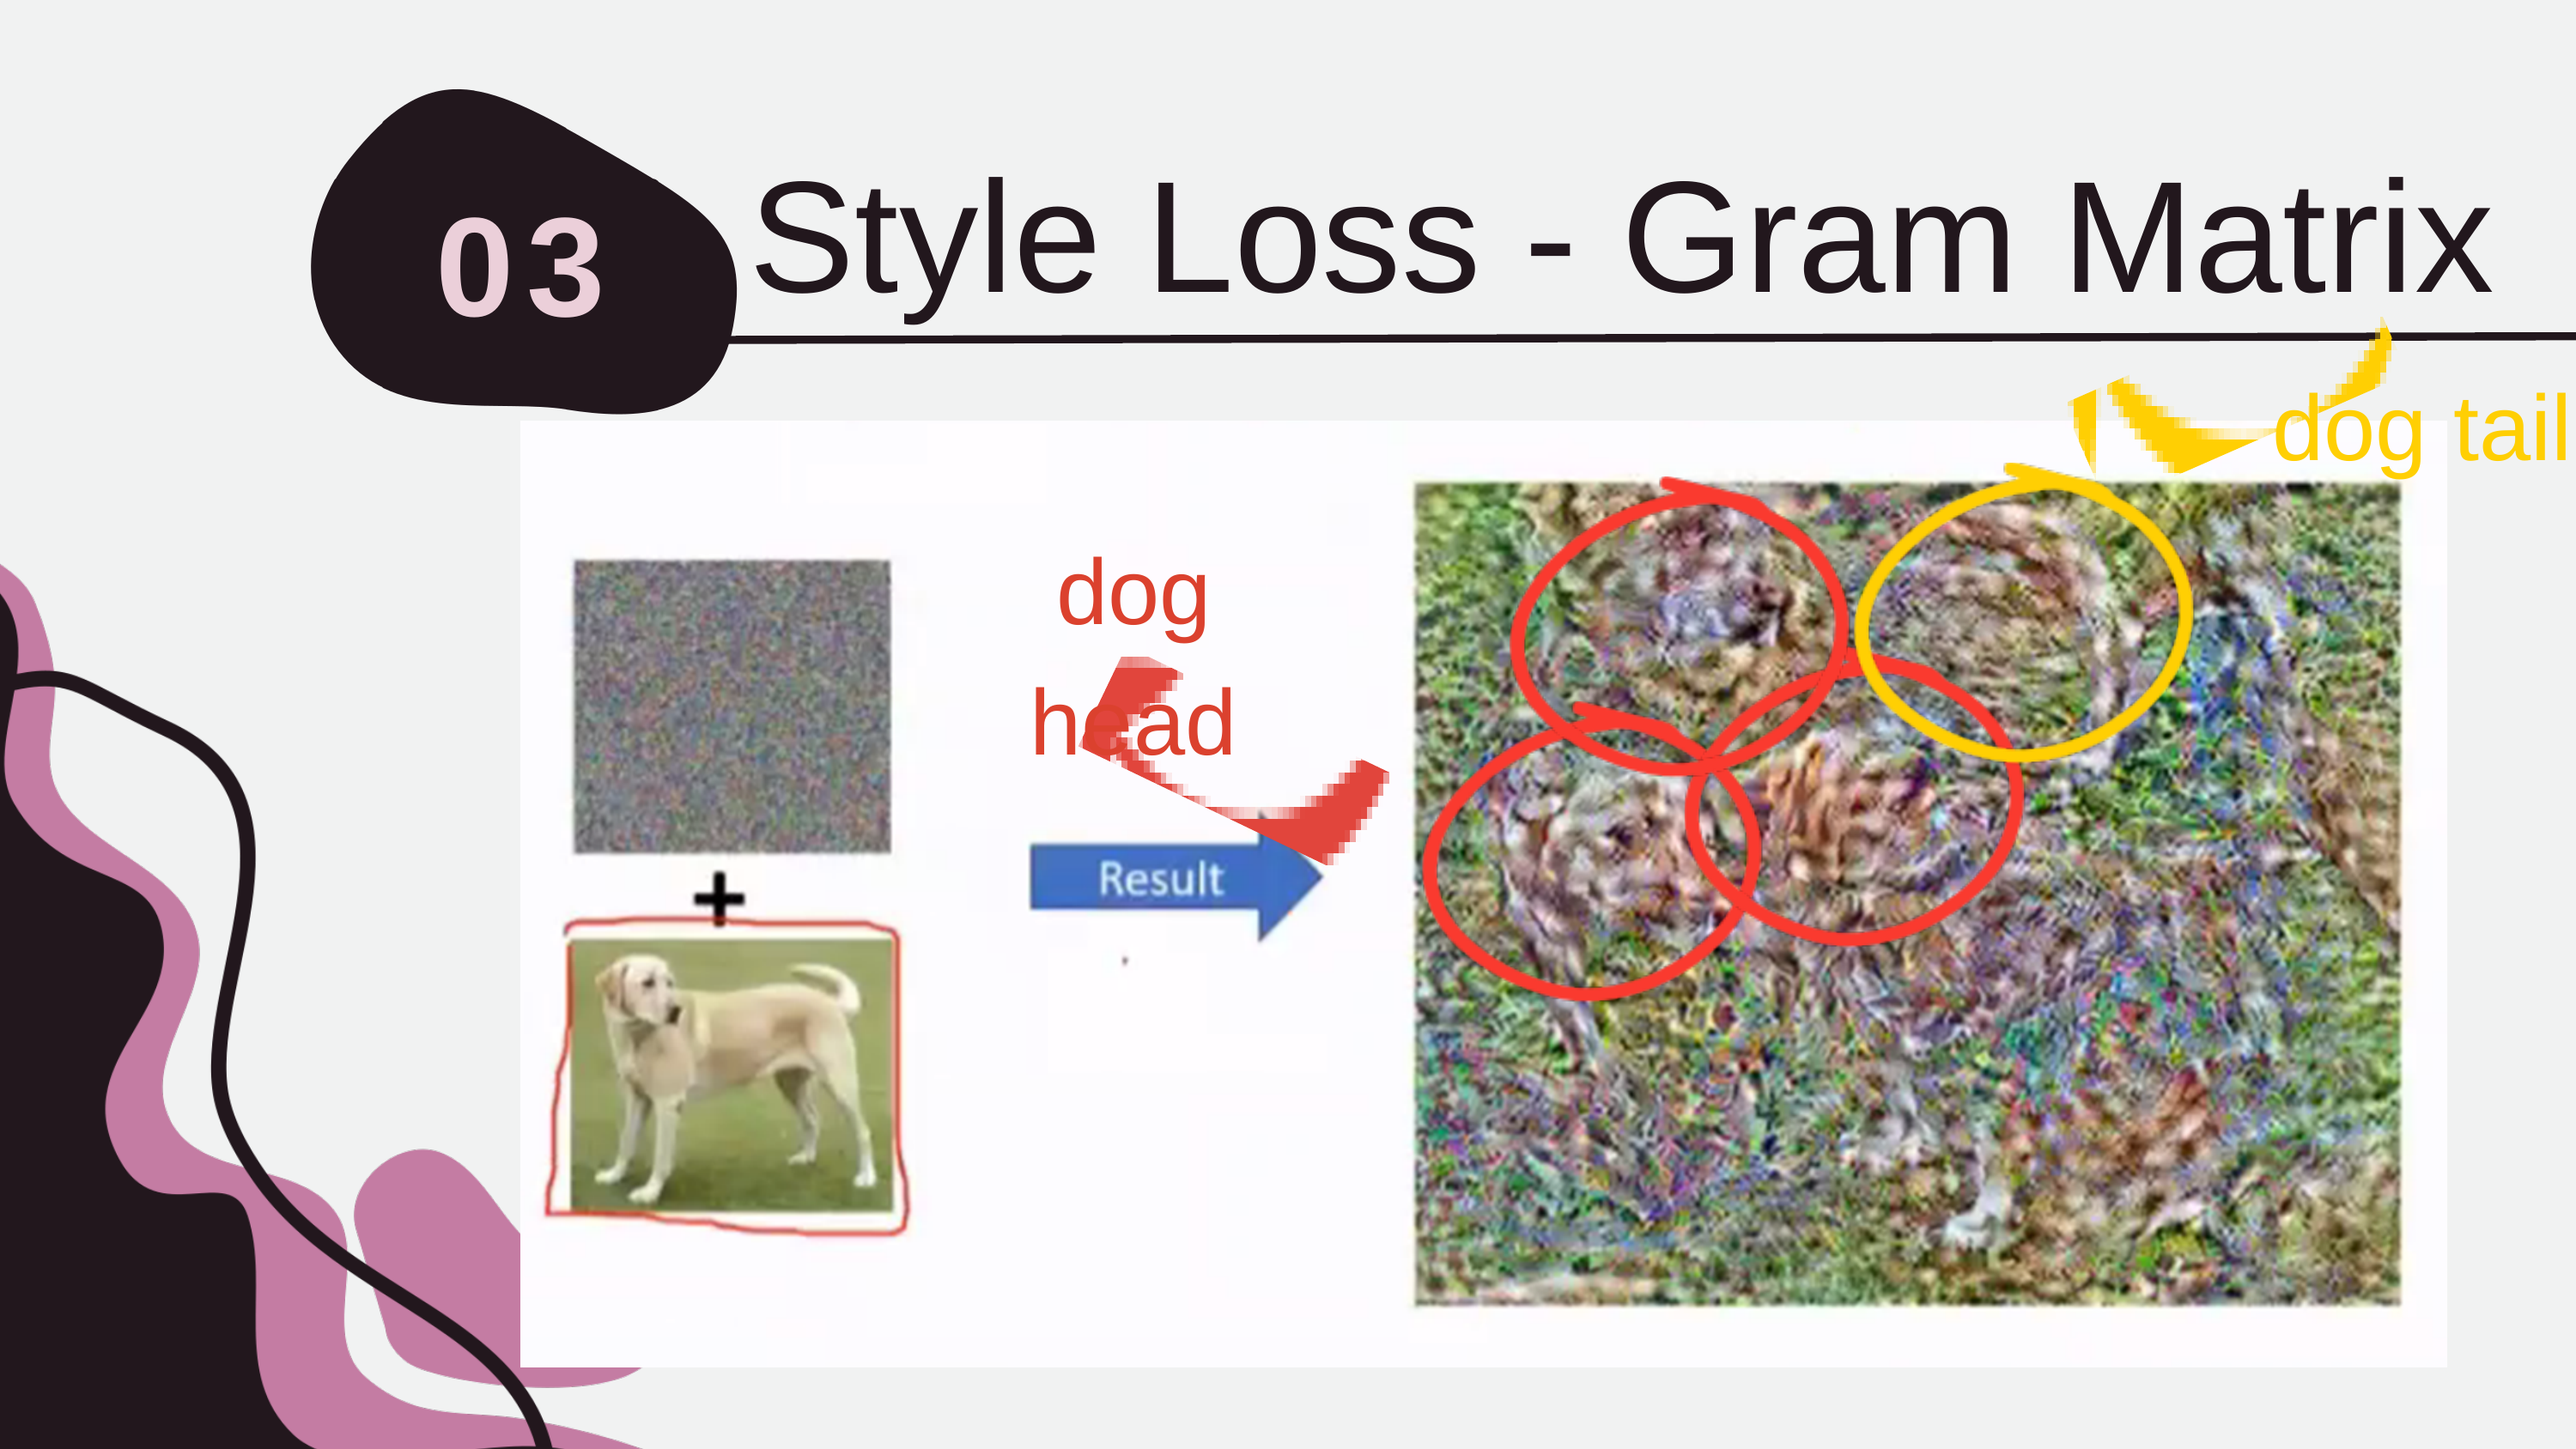

03
Style Loss - Gram Matrix

dog tail

dog head